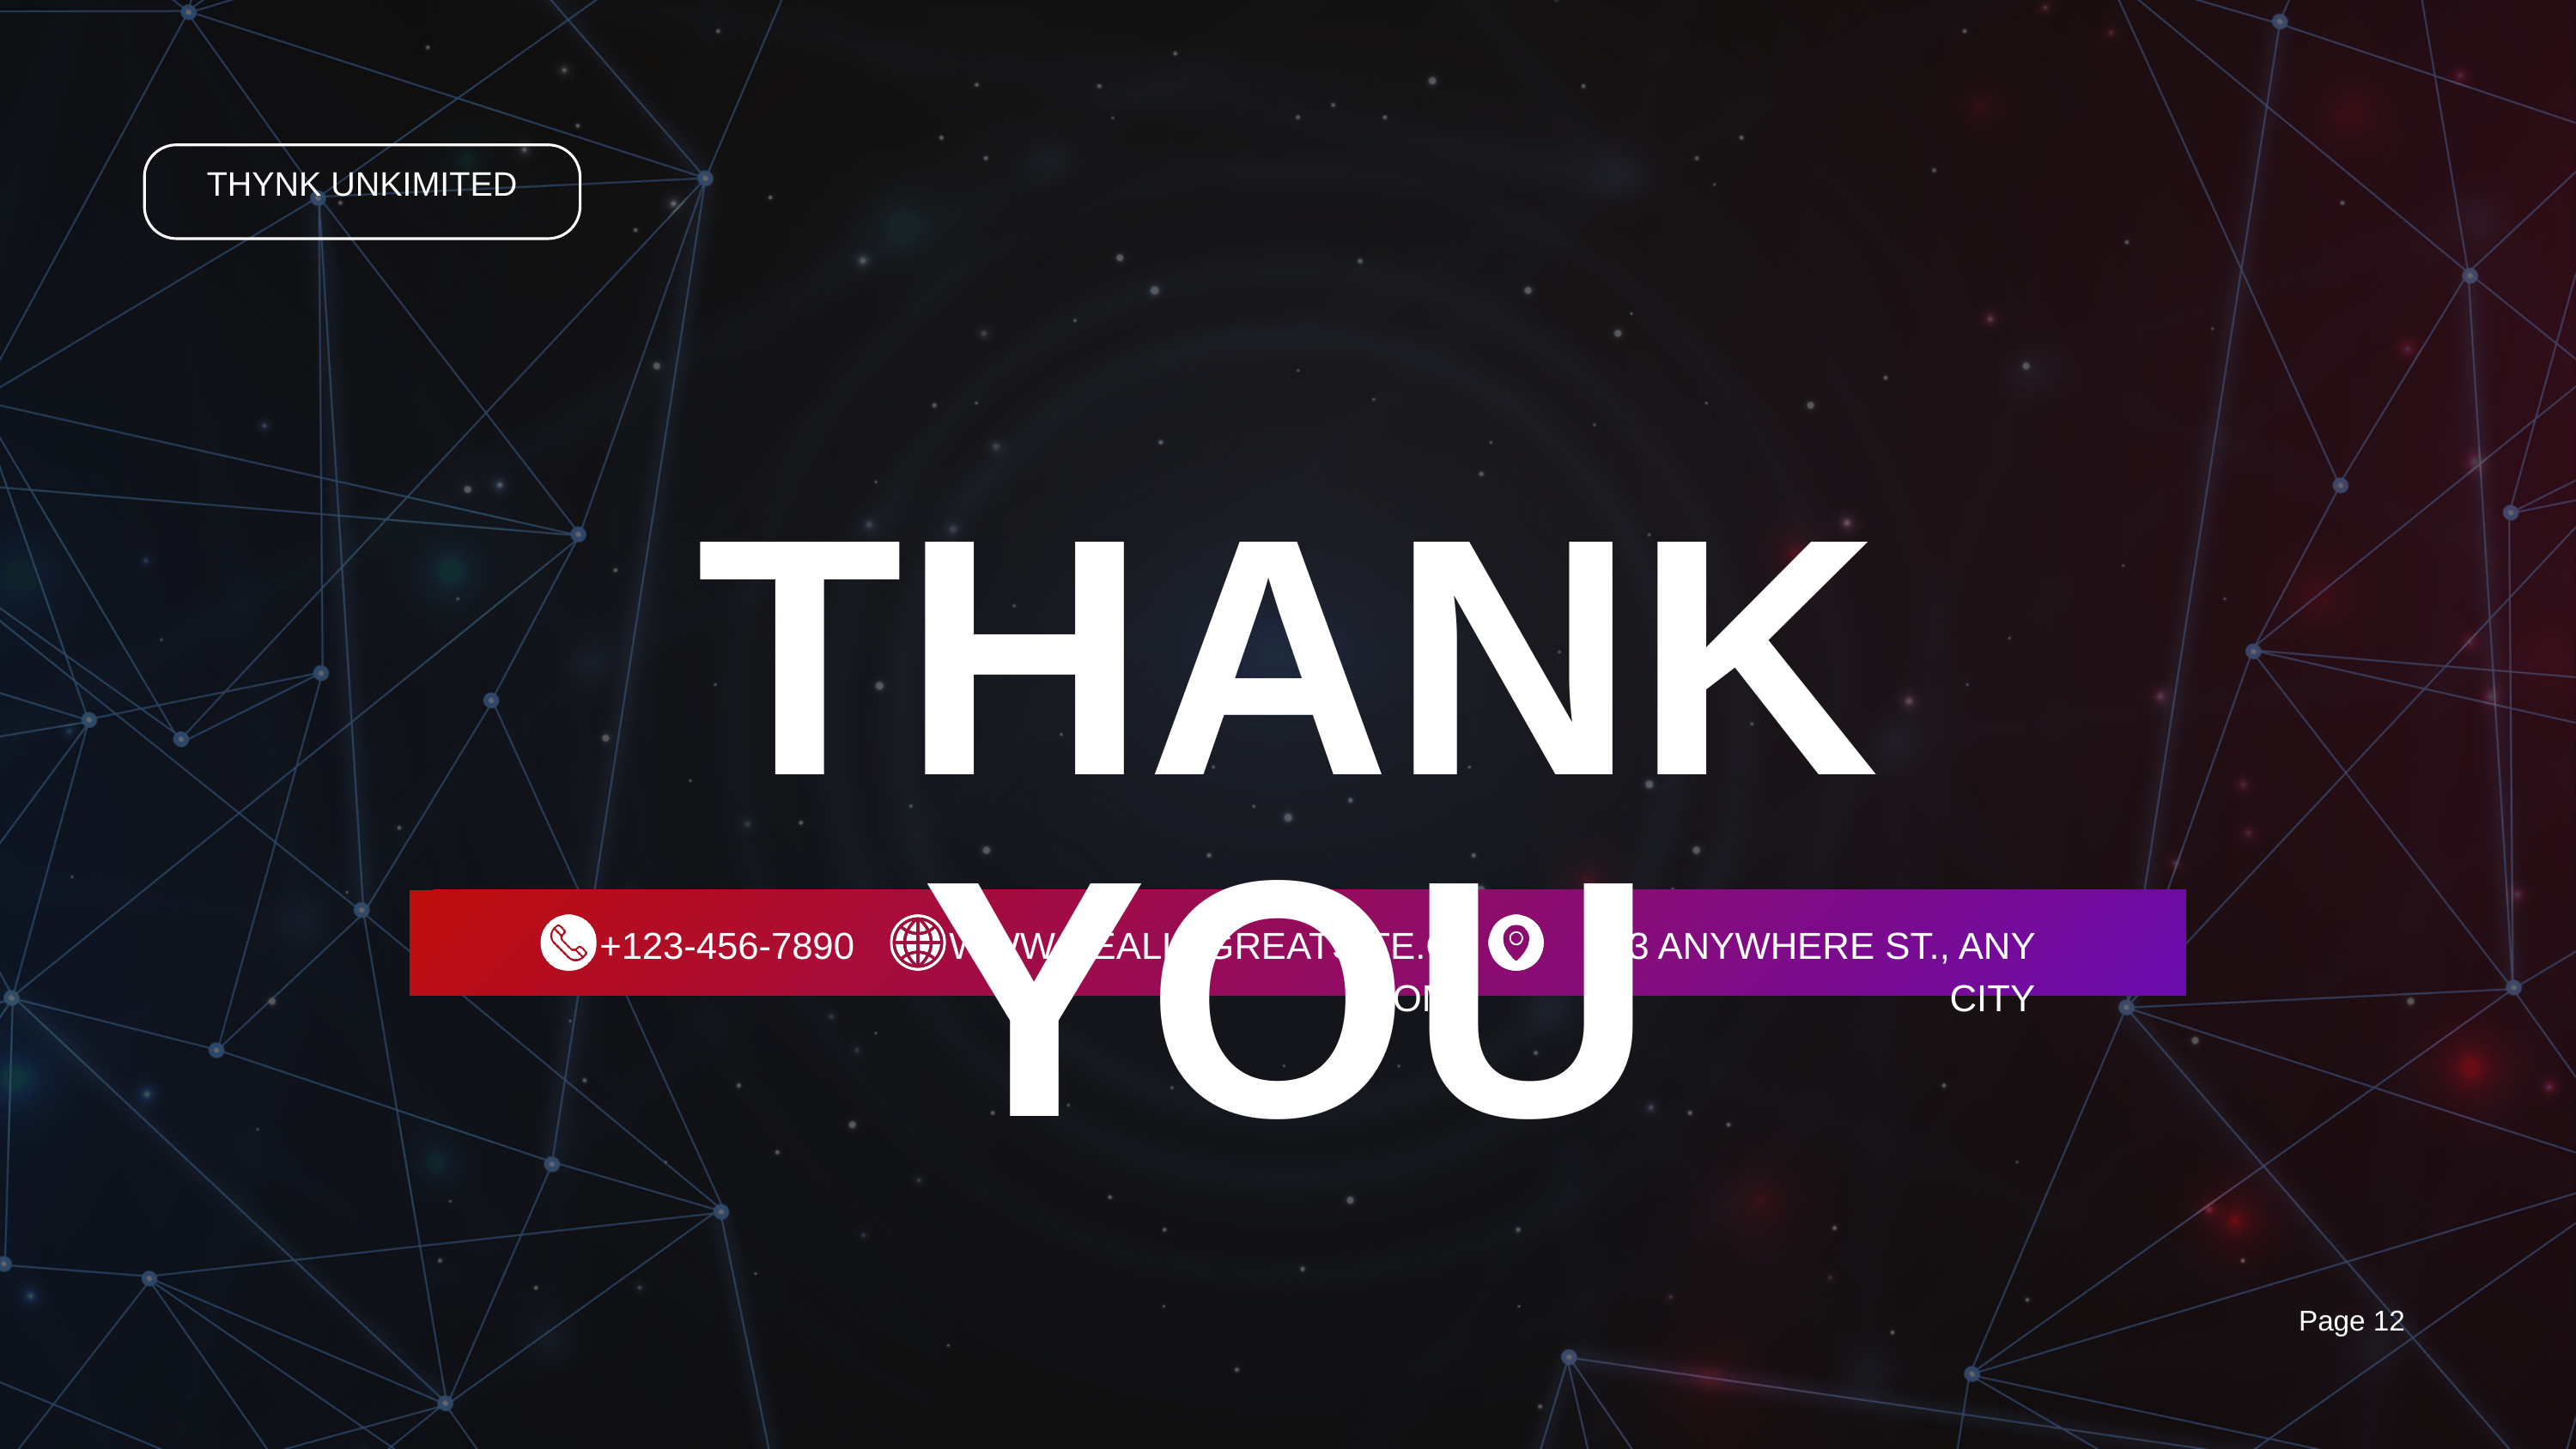

THYNK UNKIMITED
THANK YOU

+123-456-7890
123 ANYWHERE ST., ANY CITY
WWW.REALLYGREATSITE.COM

Page 12